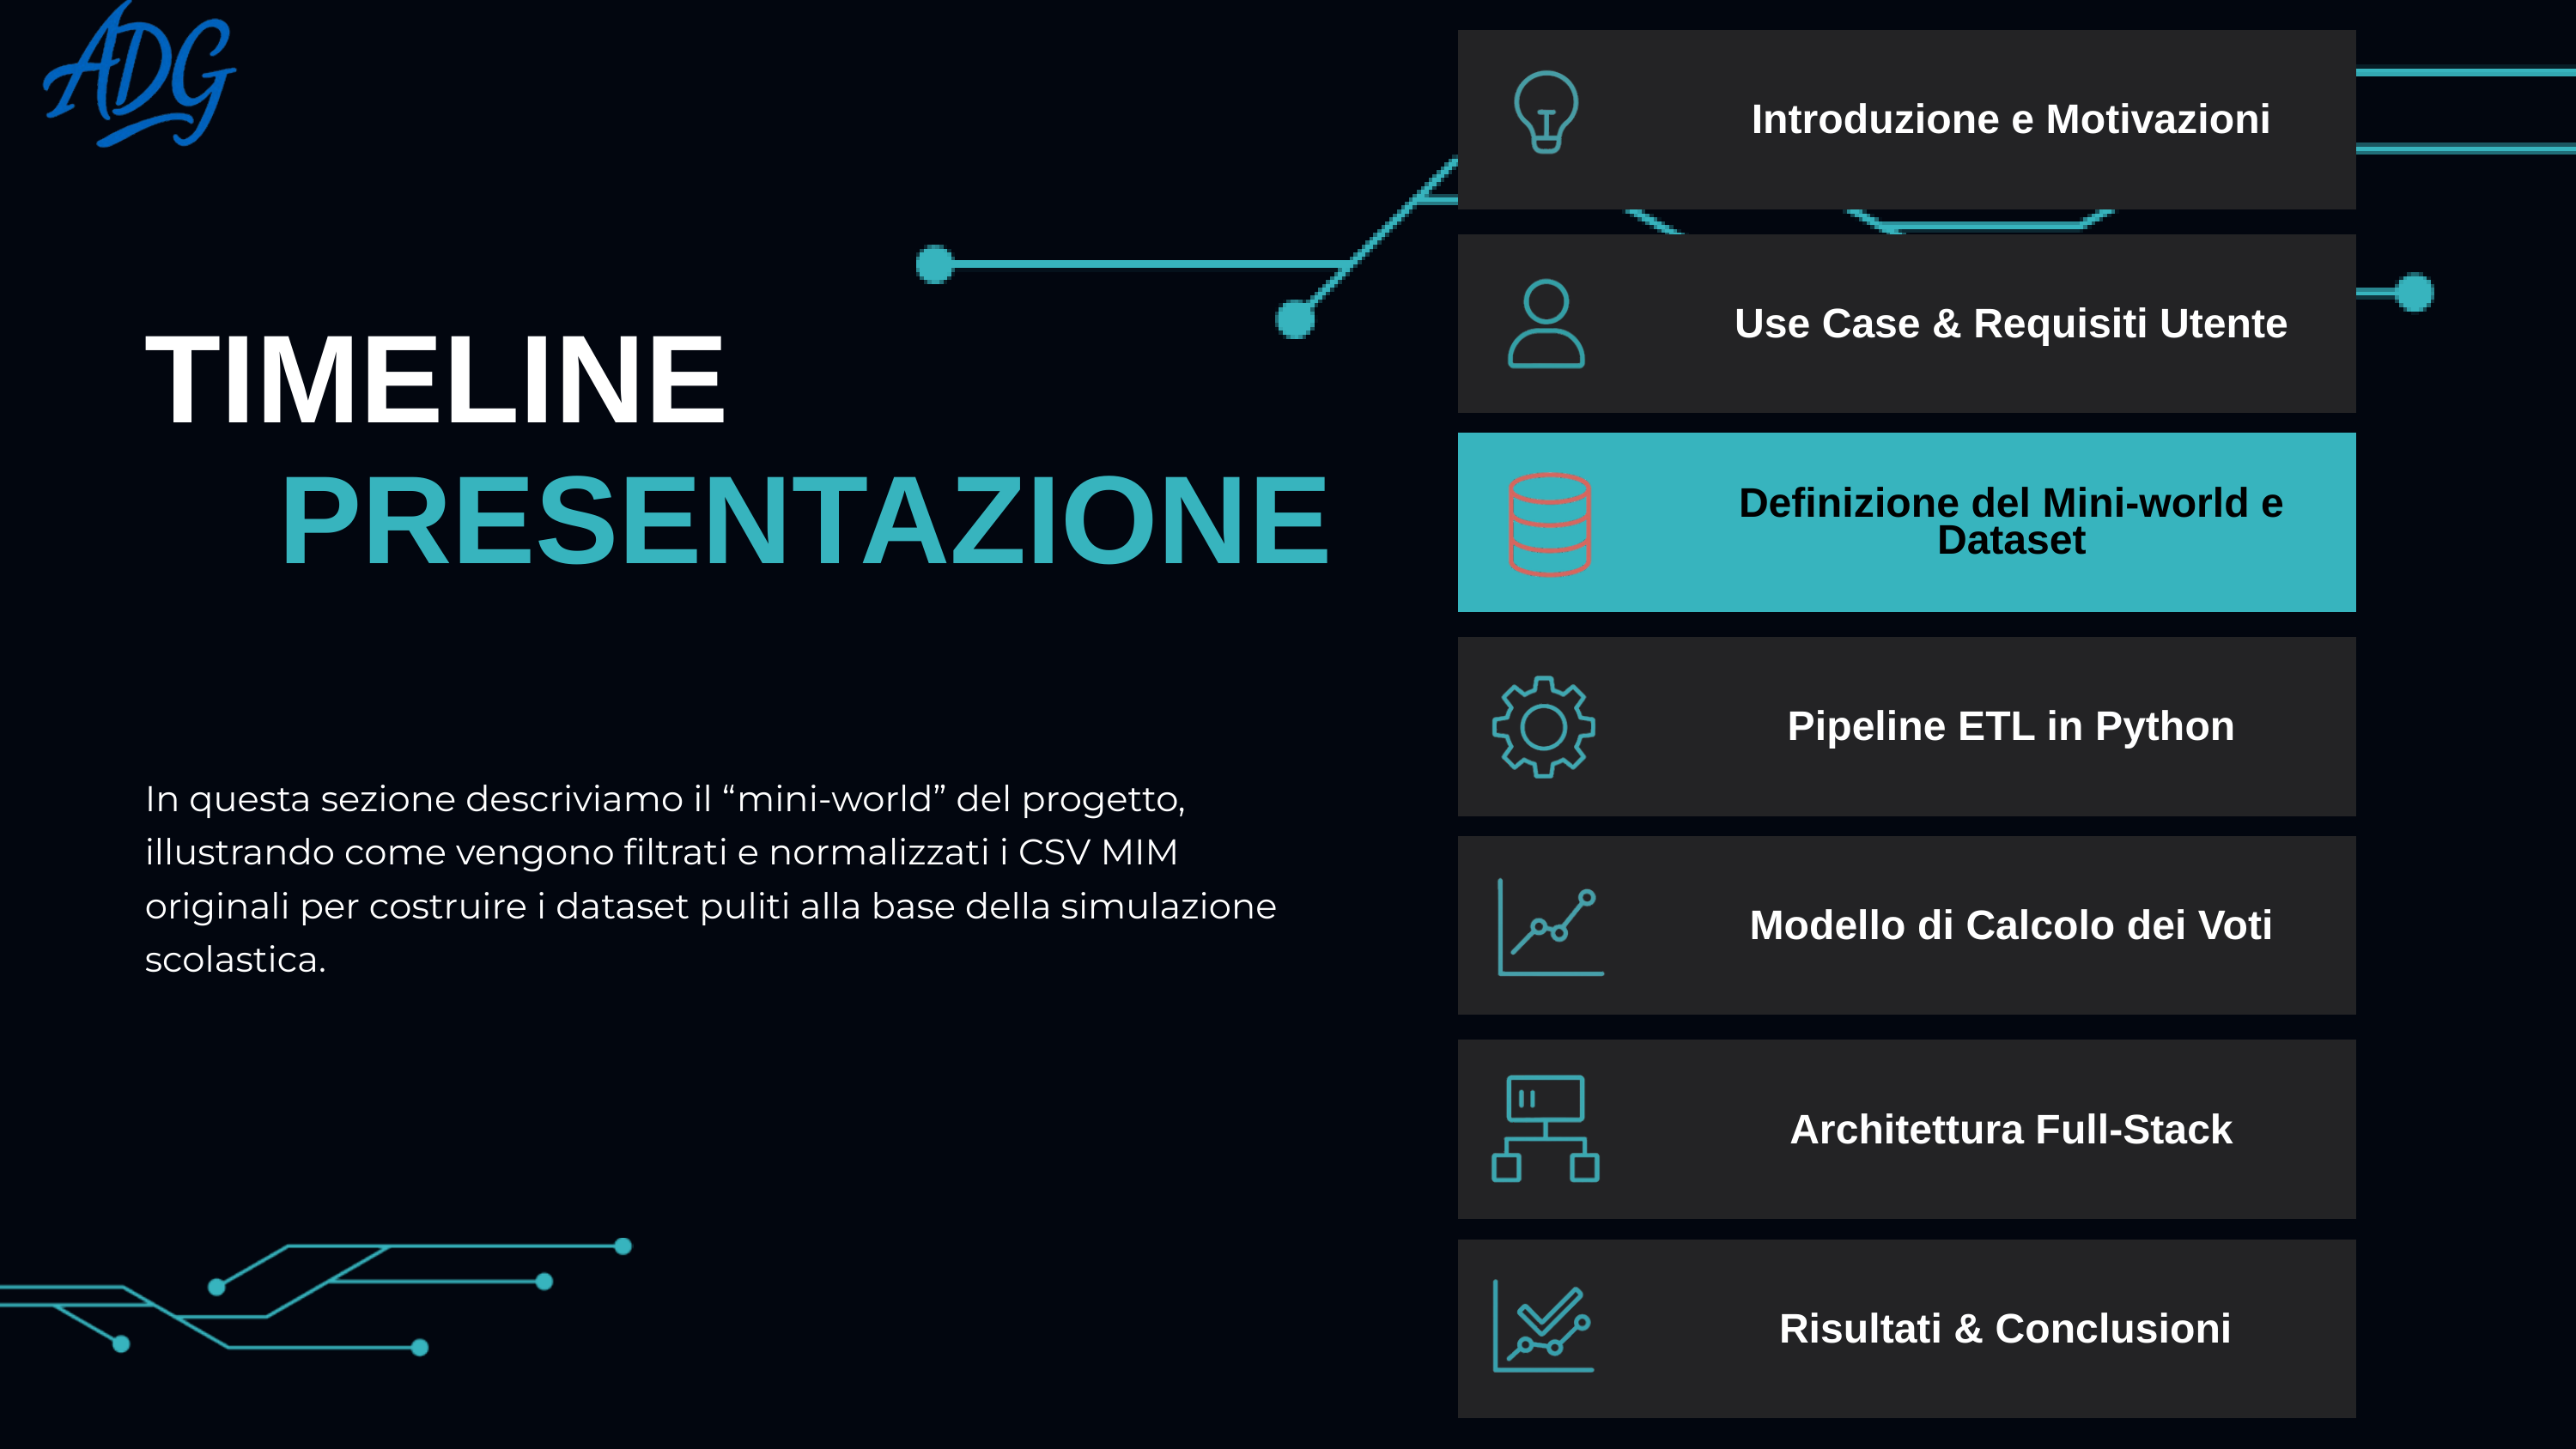

Introduzione e Motivazioni

Use Case & Requisiti Utente
TIMELINE

PRESENTAZIONE
Definizione del Mini-world e Dataset

Pipeline ETL in Python
In questa sezione descriviamo il “mini-world” del progetto, illustrando come vengono filtrati e normalizzati i CSV MIM originali per costruire i dataset puliti alla base della simulazione scolastica.

Modello di Calcolo dei Voti

Architettura Full-Stack

Risultati & Conclusioni